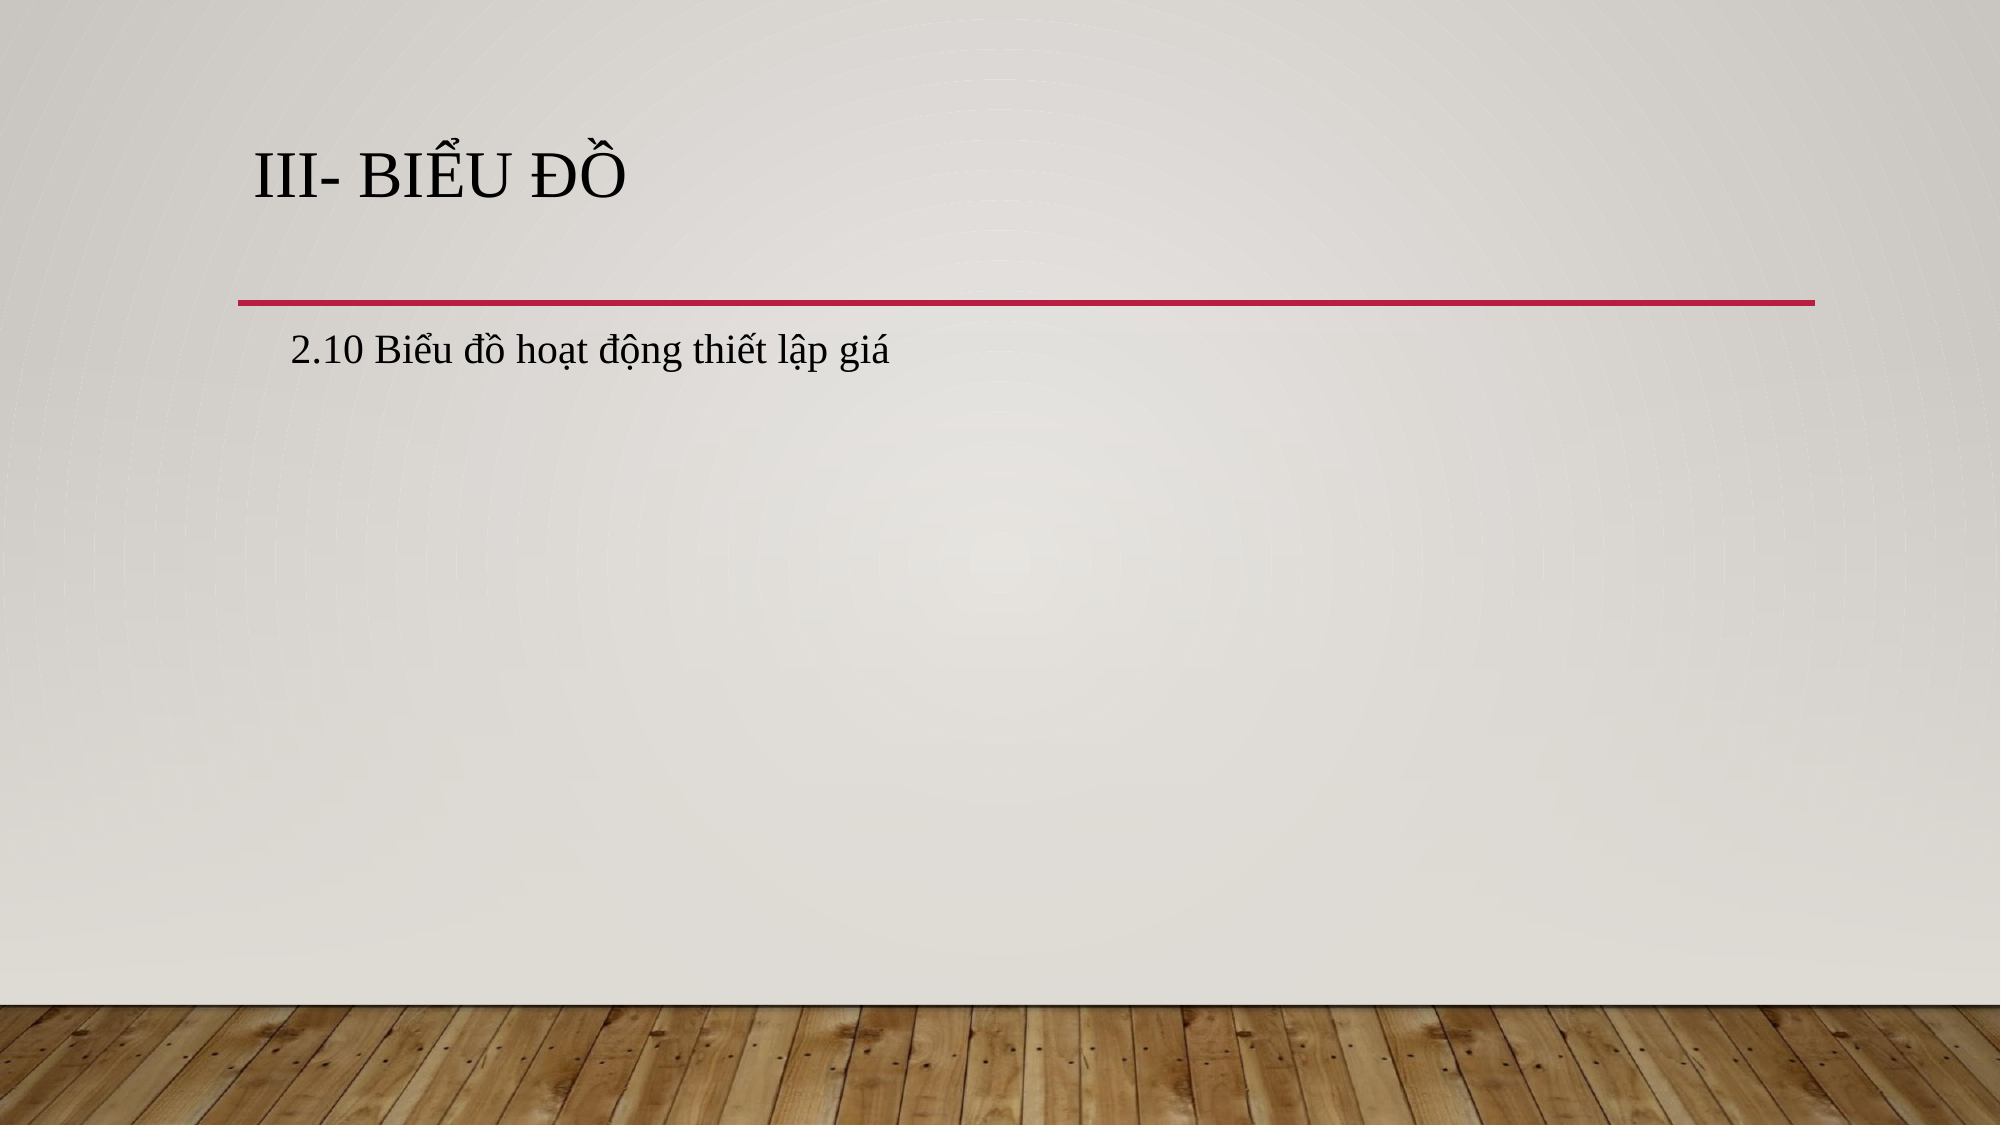

# III- BIỂU ĐỒ
2.10 Biểu đồ hoạt động thiết lập giá